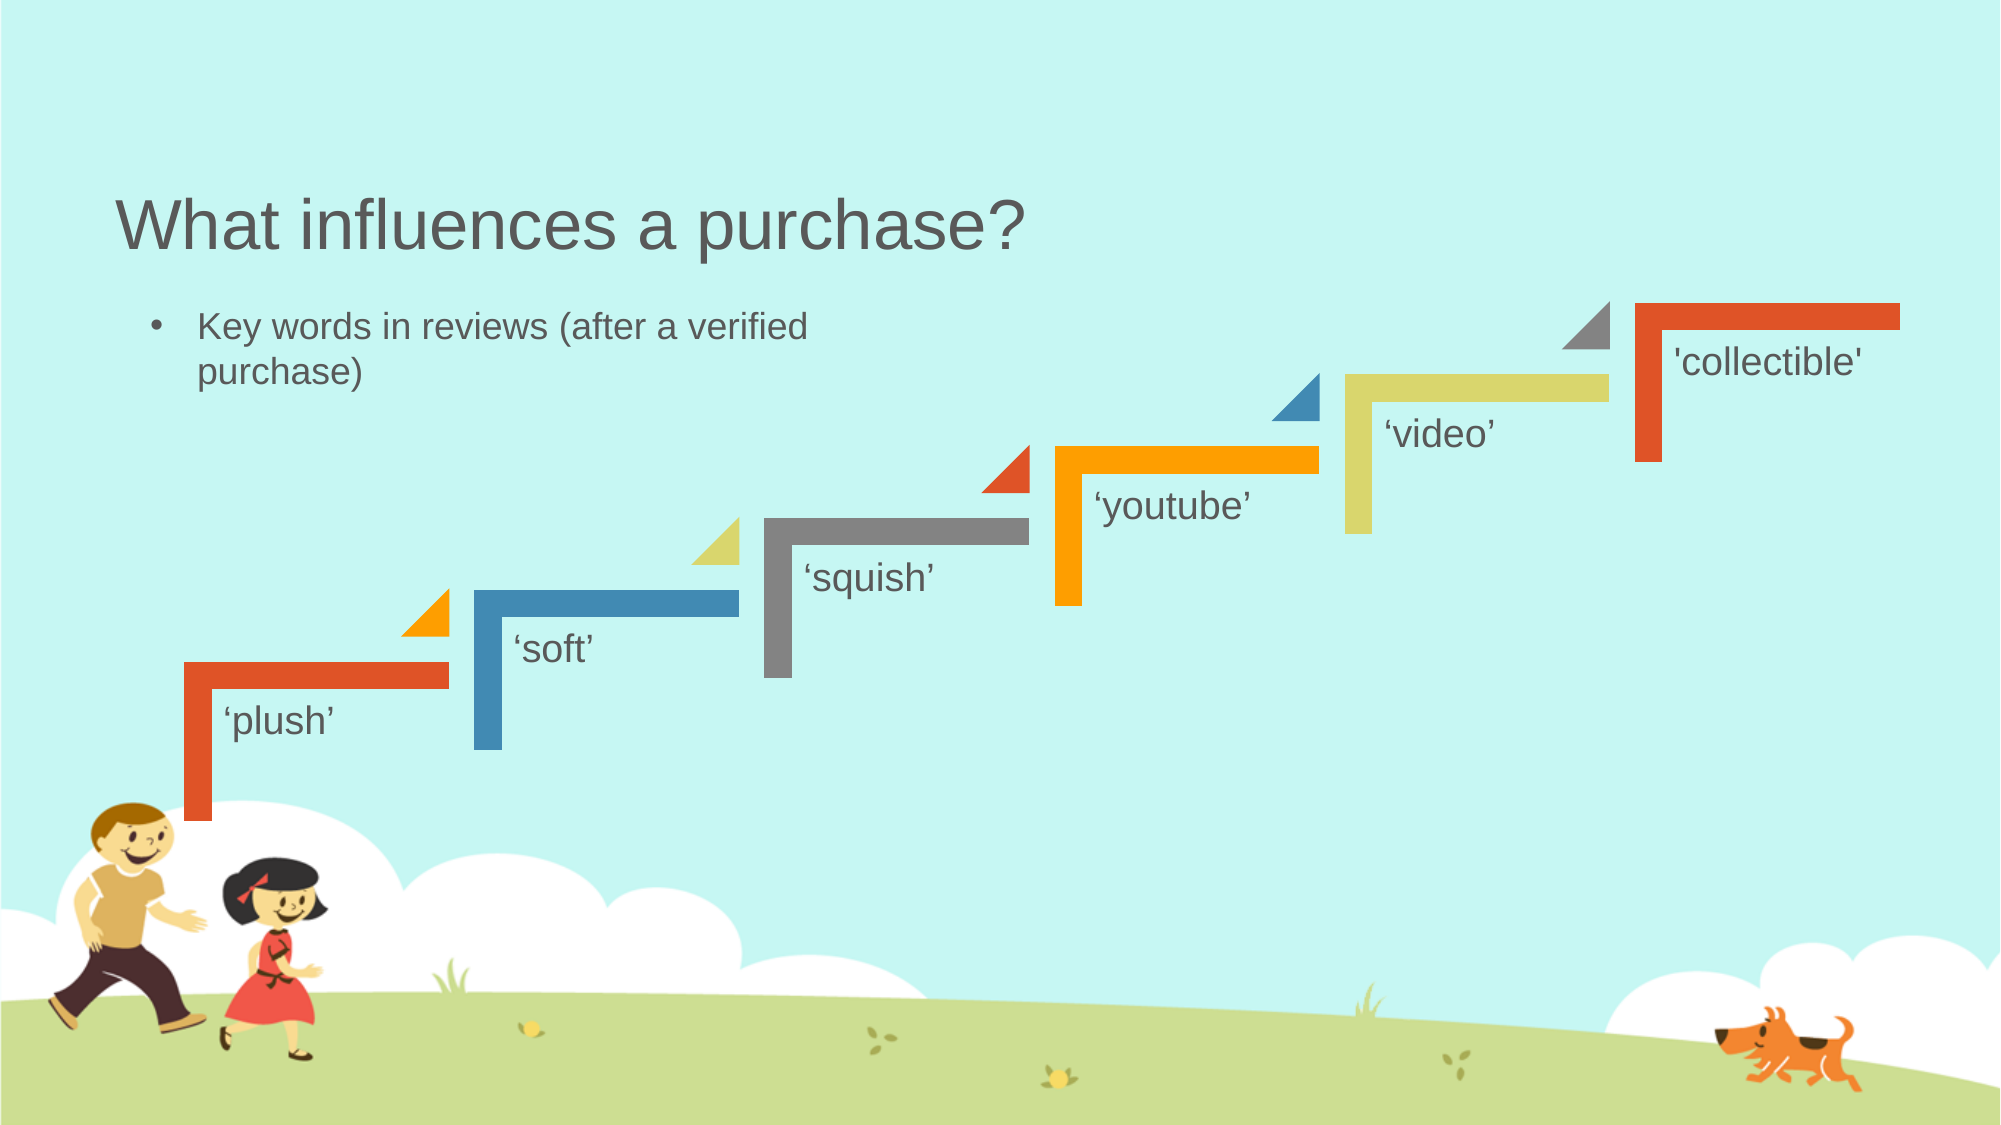

# What influences a purchase?
‘plush’
‘soft’
‘squish’
‘youtube’
‘video’
'collectible'
Key words in reviews (after a verified purchase)